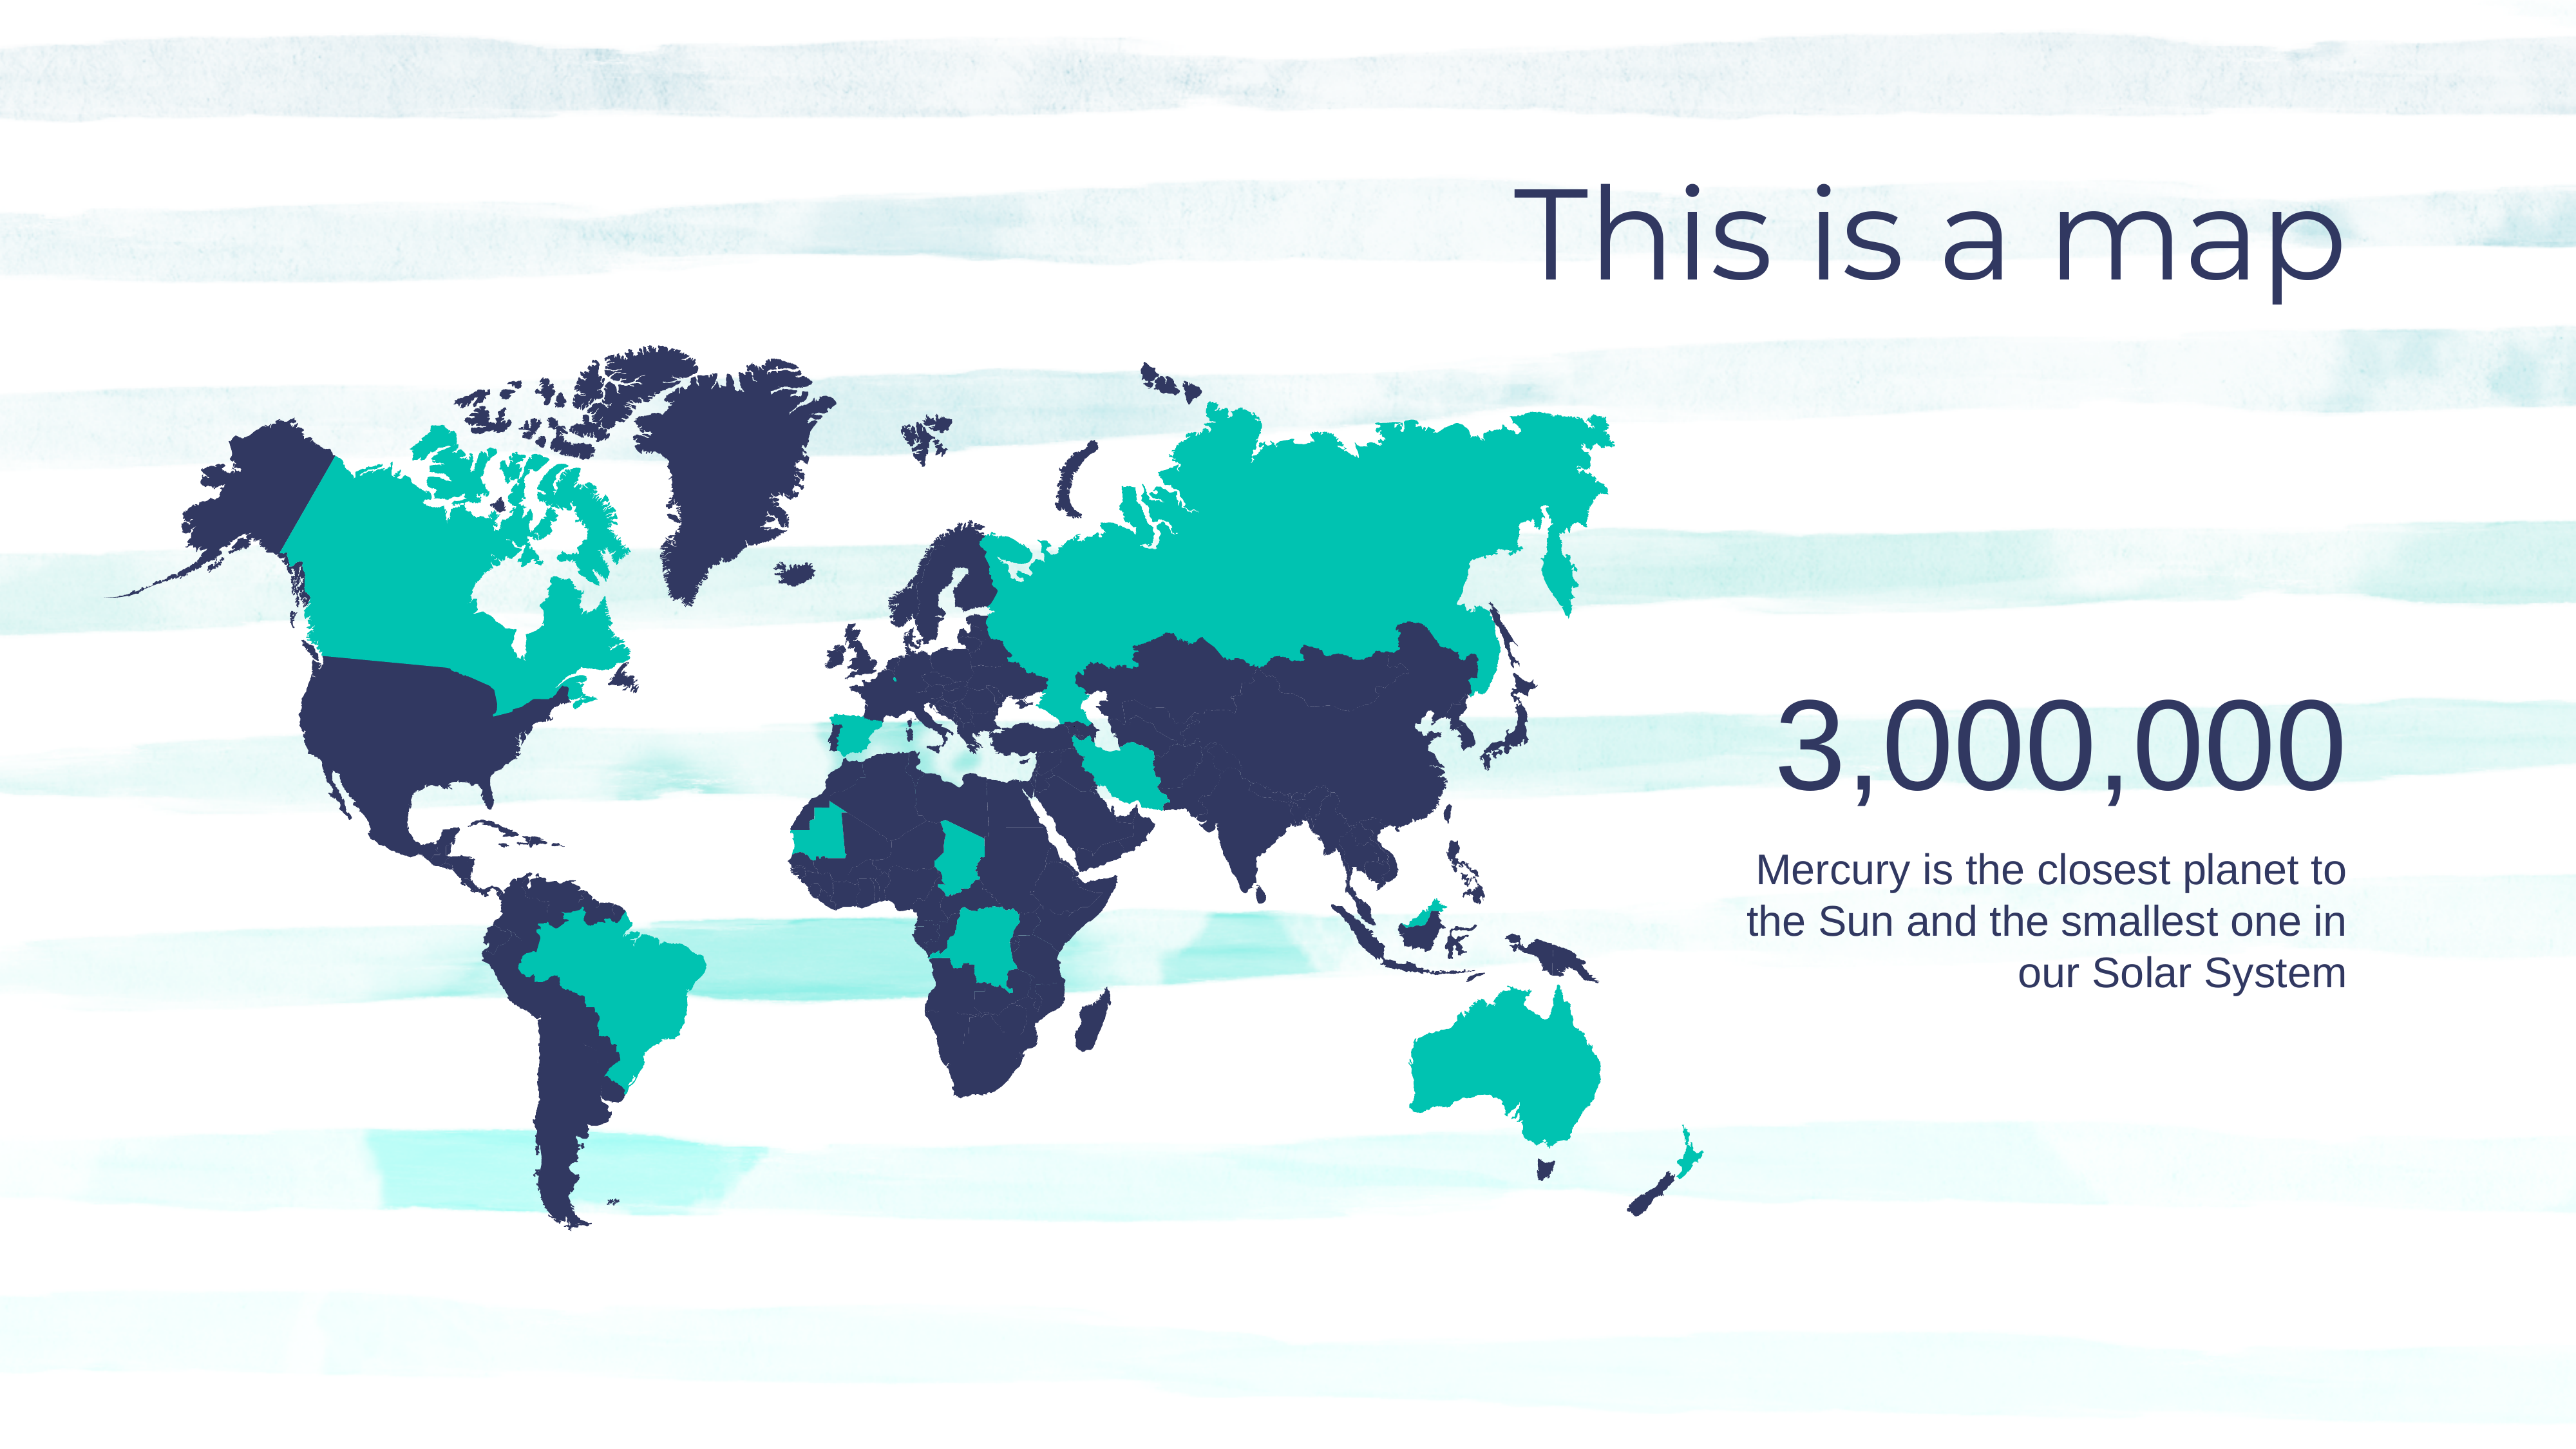

This is a map

# 3,000,000
Mercury is the closest planet to the Sun and the smallest one in our Solar System